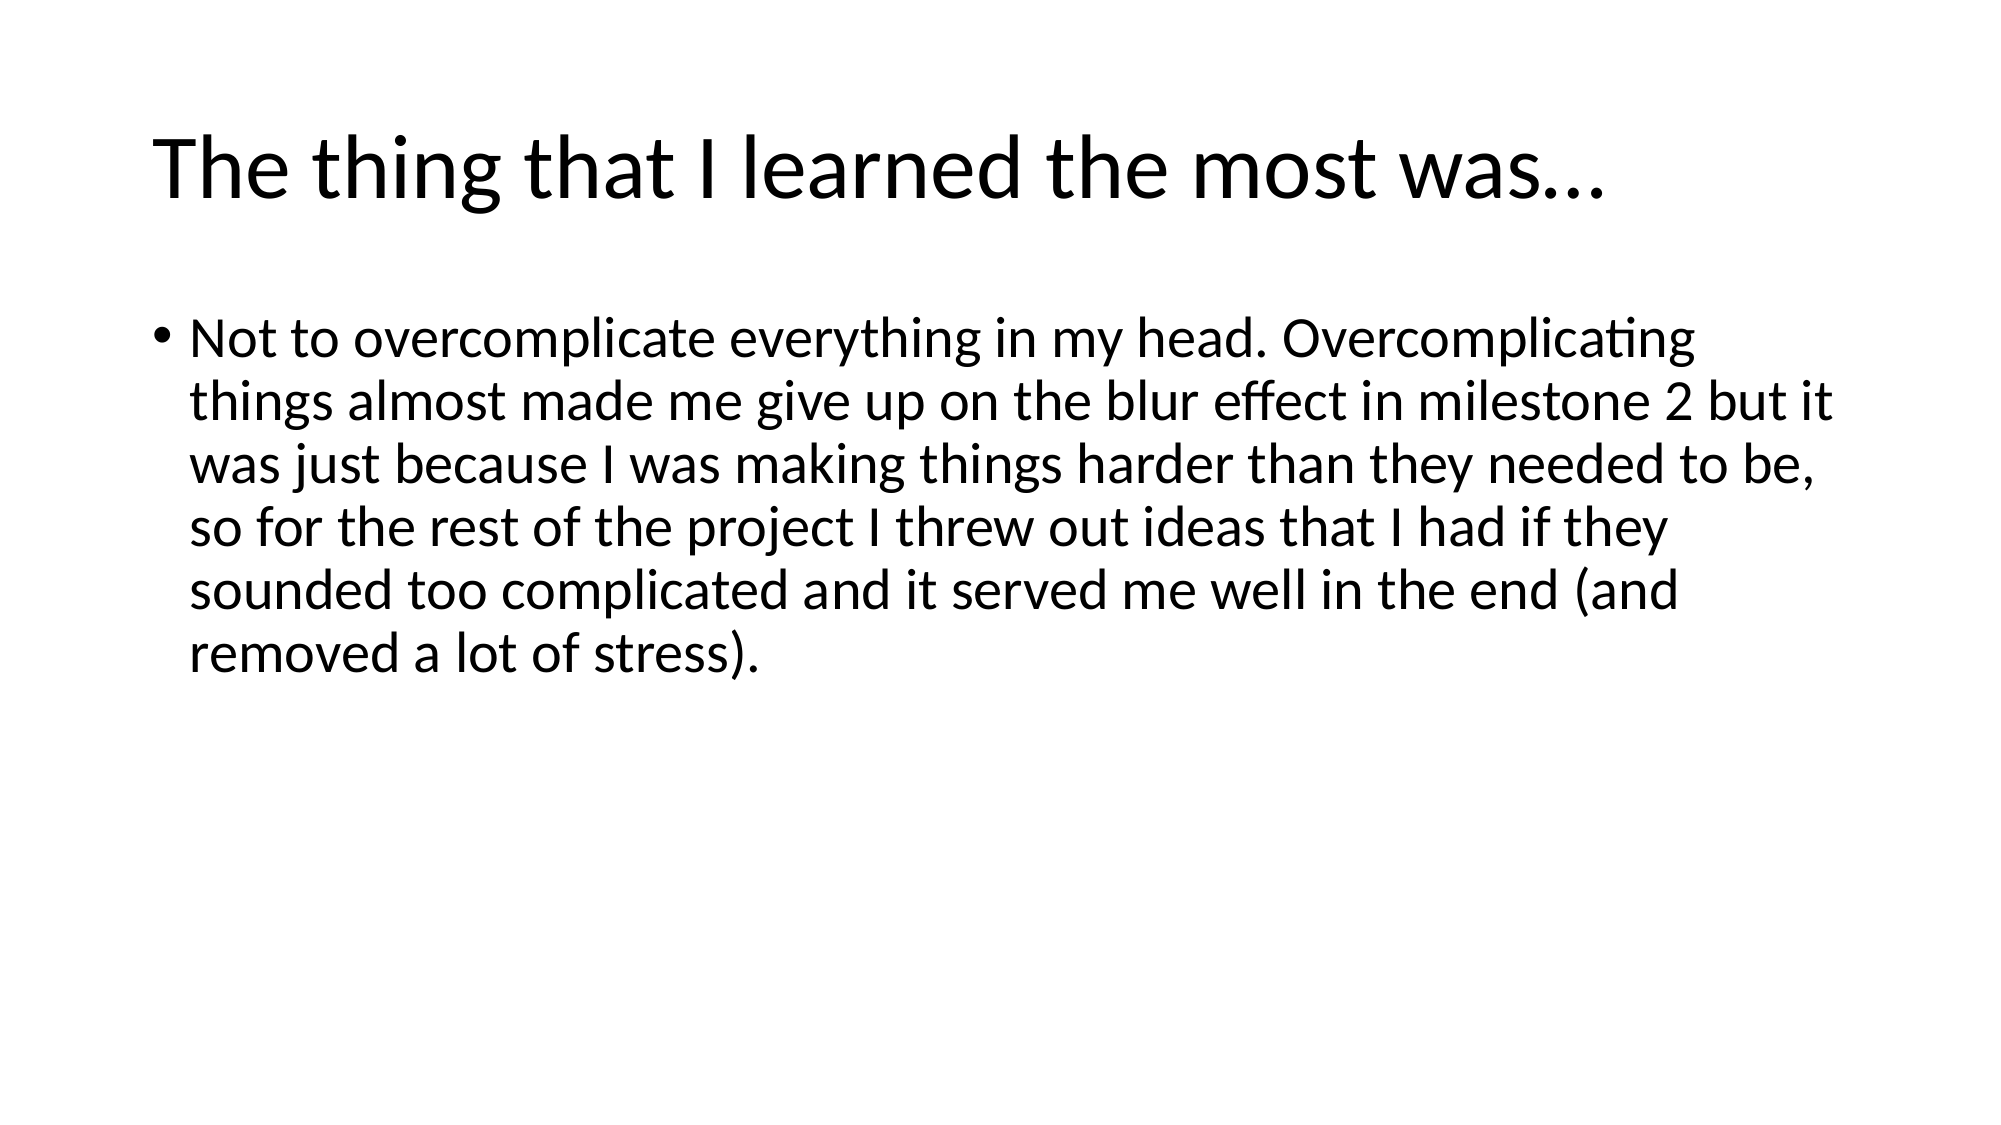

# The thing that I learned the most was…
Not to overcomplicate everything in my head. Overcomplicating things almost made me give up on the blur effect in milestone 2 but it was just because I was making things harder than they needed to be, so for the rest of the project I threw out ideas that I had if they sounded too complicated and it served me well in the end (and removed a lot of stress).